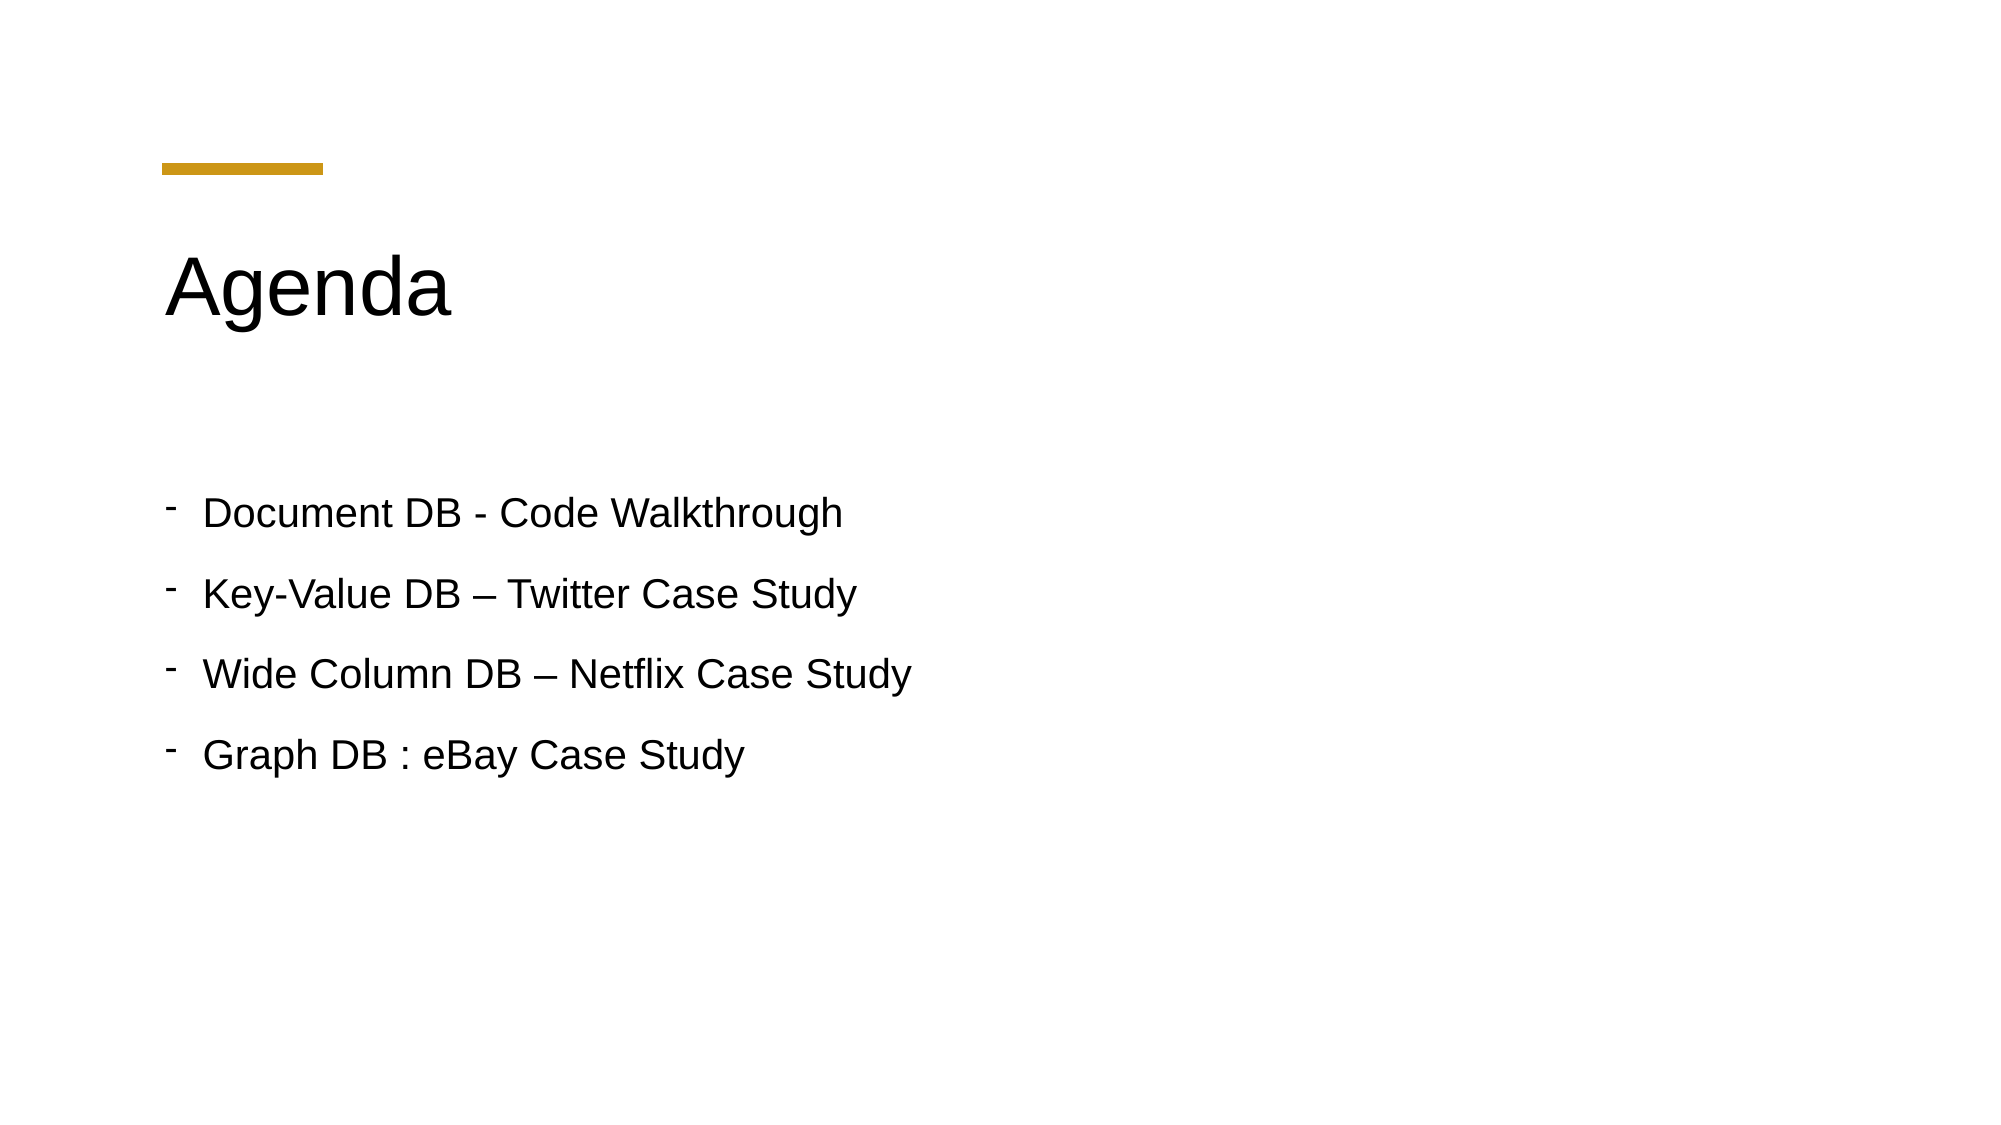

# Agenda
Document DB - Code Walkthrough
Key-Value DB – Twitter Case Study
Wide Column DB – Netflix Case Study
Graph DB : eBay Case Study